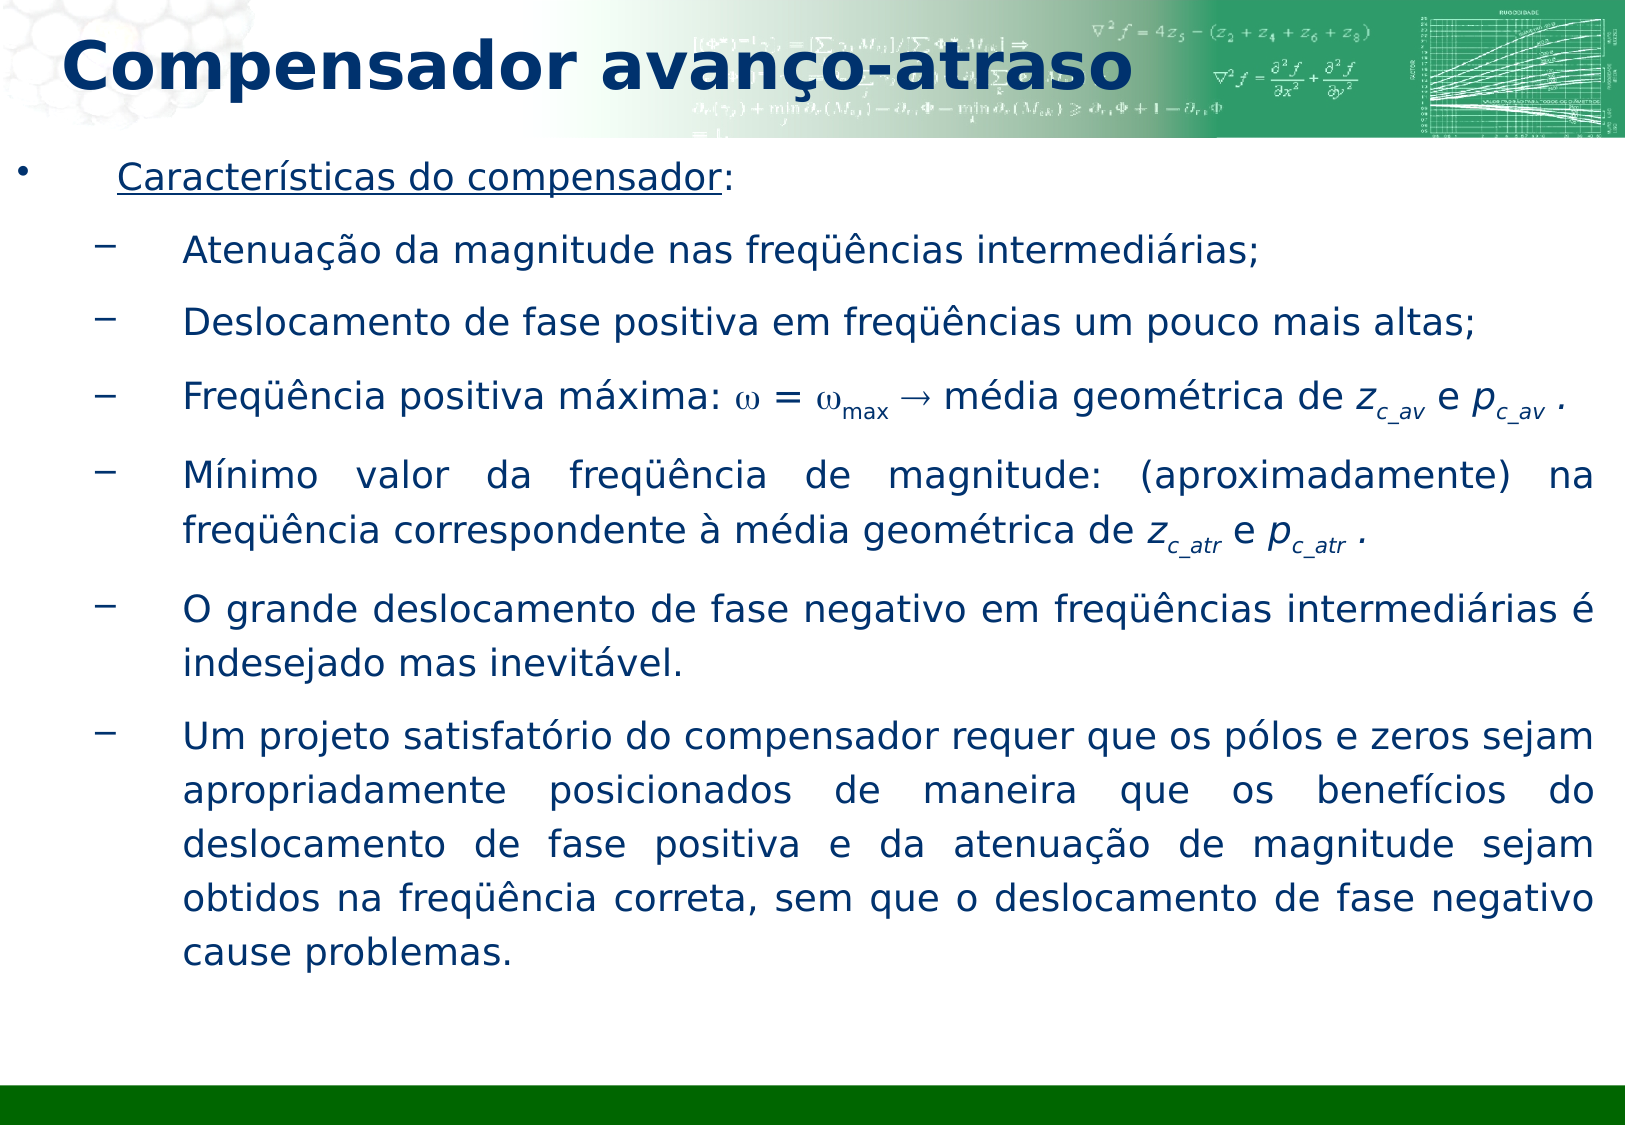

# Compensador avanço-atraso
Características do compensador:
Atenuação da magnitude nas freqüências intermediárias;
Deslocamento de fase positiva em freqüências um pouco mais altas;
Freqüência positiva máxima: ω = ωmax → média geométrica de zc_av e pc_av .
Mínimo valor da freqüência de magnitude: (aproximadamente) na freqüência correspondente à média geométrica de zc_atr e pc_atr .
O grande deslocamento de fase negativo em freqüências intermediárias é indesejado mas inevitável.
Um projeto satisfatório do compensador requer que os pólos e zeros sejam apropriadamente posicionados de maneira que os benefícios do deslocamento de fase positiva e da atenuação de magnitude sejam obtidos na freqüência correta, sem que o deslocamento de fase negativo cause problemas.